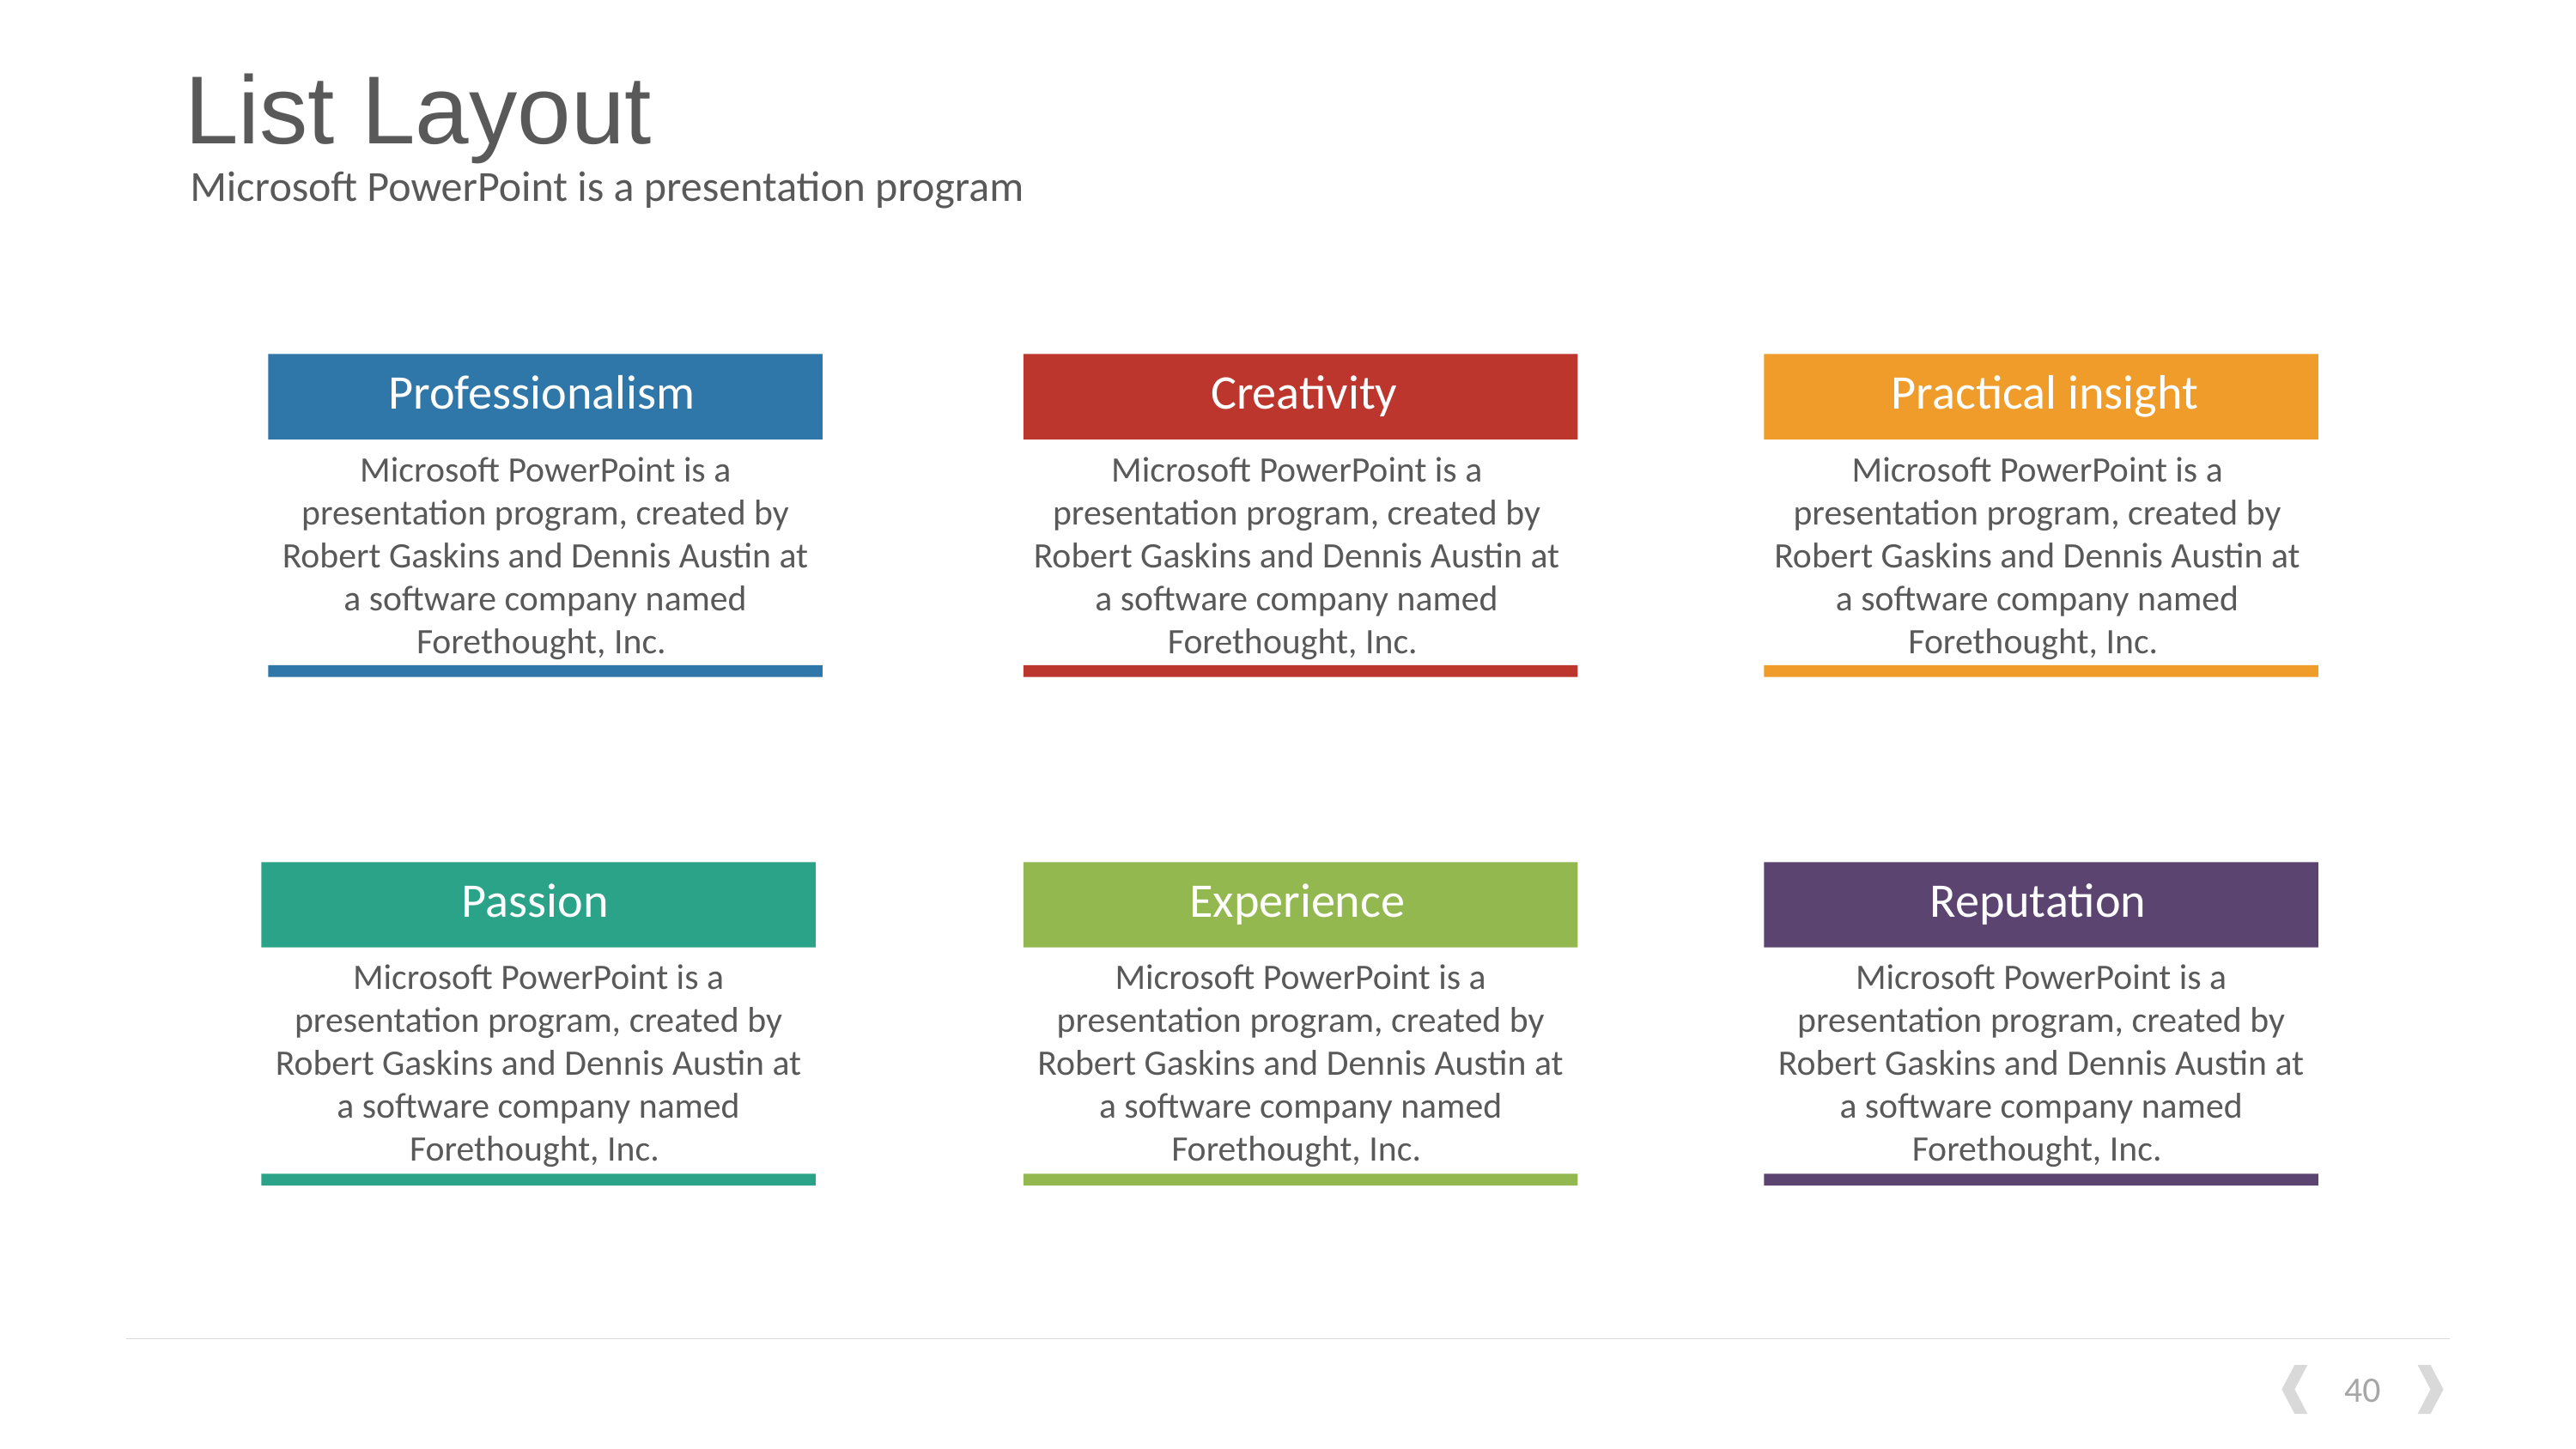

# List Layout
Microsoft PowerPoint is a presentation program

Professionalism

Creativity

Practical insight
Microsoft PowerPoint is a presentation program, created by Robert Gaskins and Dennis Austin at a software company named Forethought, Inc.
Microsoft PowerPoint is a presentation program, created by Robert Gaskins and Dennis Austin at a software company named Forethought, Inc.
Microsoft PowerPoint is a presentation program, created by Robert Gaskins and Dennis Austin at a software company named Forethought, Inc.

Passion

Experience

Reputation
Microsoft PowerPoint is a presentation program, created by Robert Gaskins and Dennis Austin at a software company named Forethought, Inc.
Microsoft PowerPoint is a presentation program, created by Robert Gaskins and Dennis Austin at a software company named Forethought, Inc.
Microsoft PowerPoint is a presentation program, created by Robert Gaskins and Dennis Austin at a software company named Forethought, Inc.